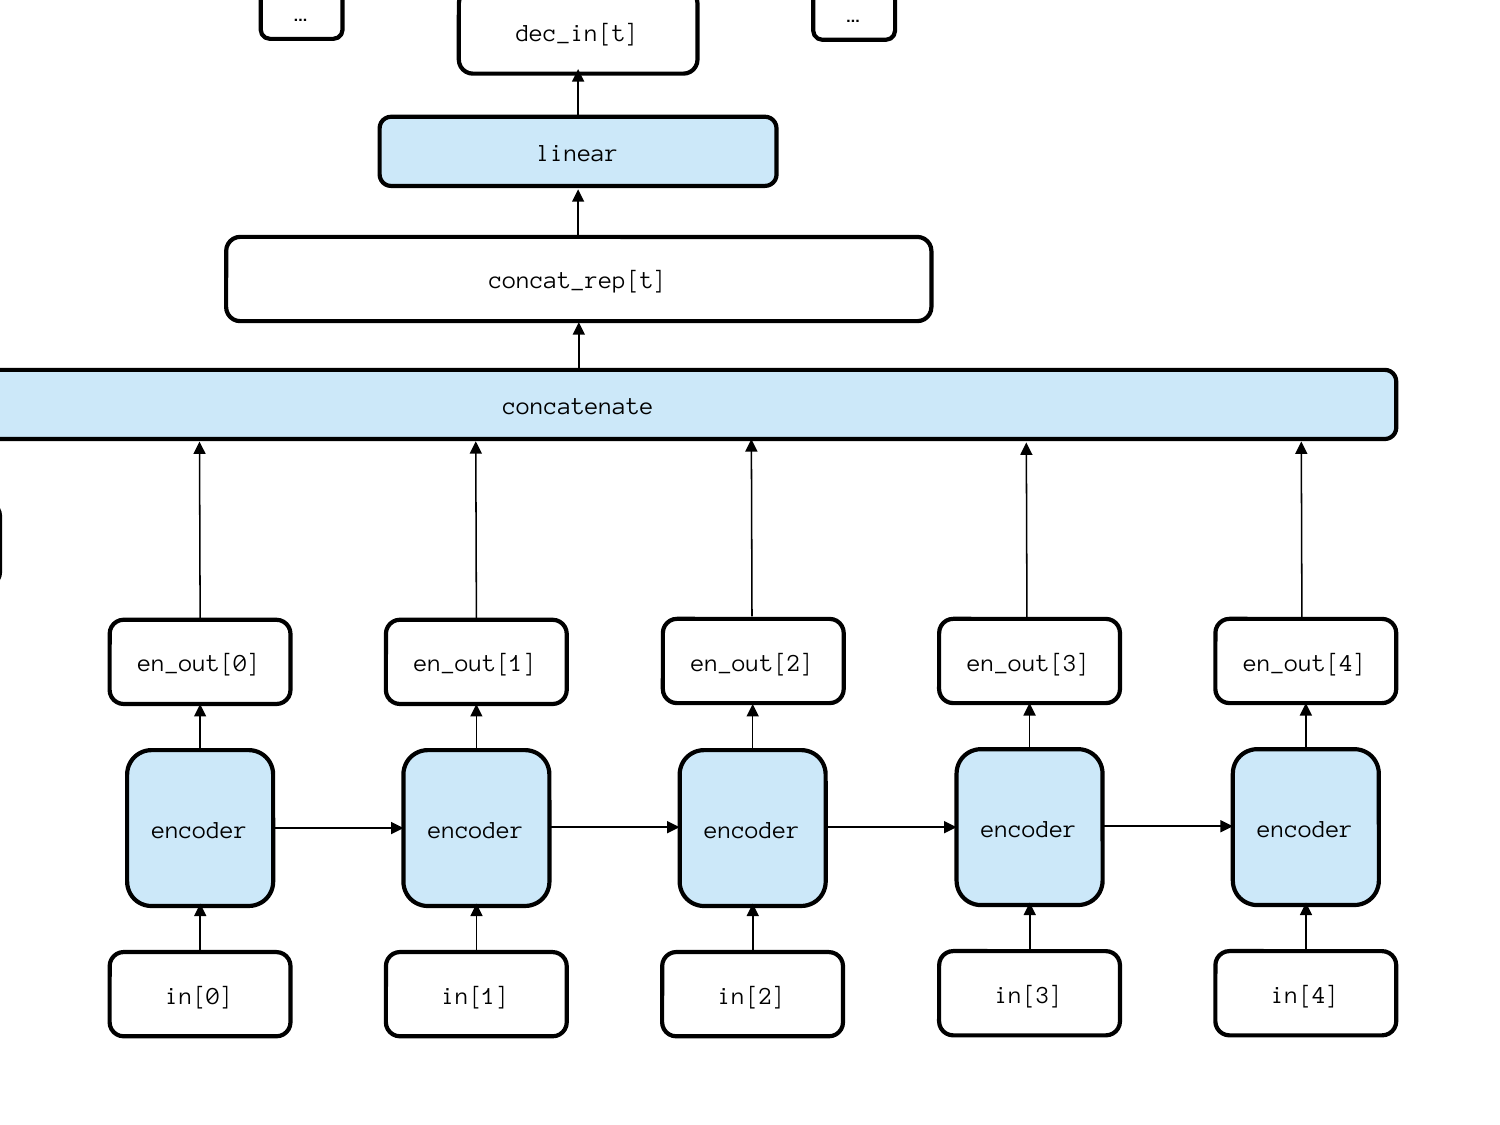

dec_out[t-1]
dec_out[t]
dec_out[t+1]
decoder
decoder
decoder
…
…
dec_in[t]
linear
concat_rep[t]
concatenate
dec_out[t-1]
en_out[2]
en_out[3]
en_out[4]
en_out[0]
en_out[1]
encoder
encoder
encoder
encoder
encoder
in[3]
in[4]
in[0]
in[1]
in[2]